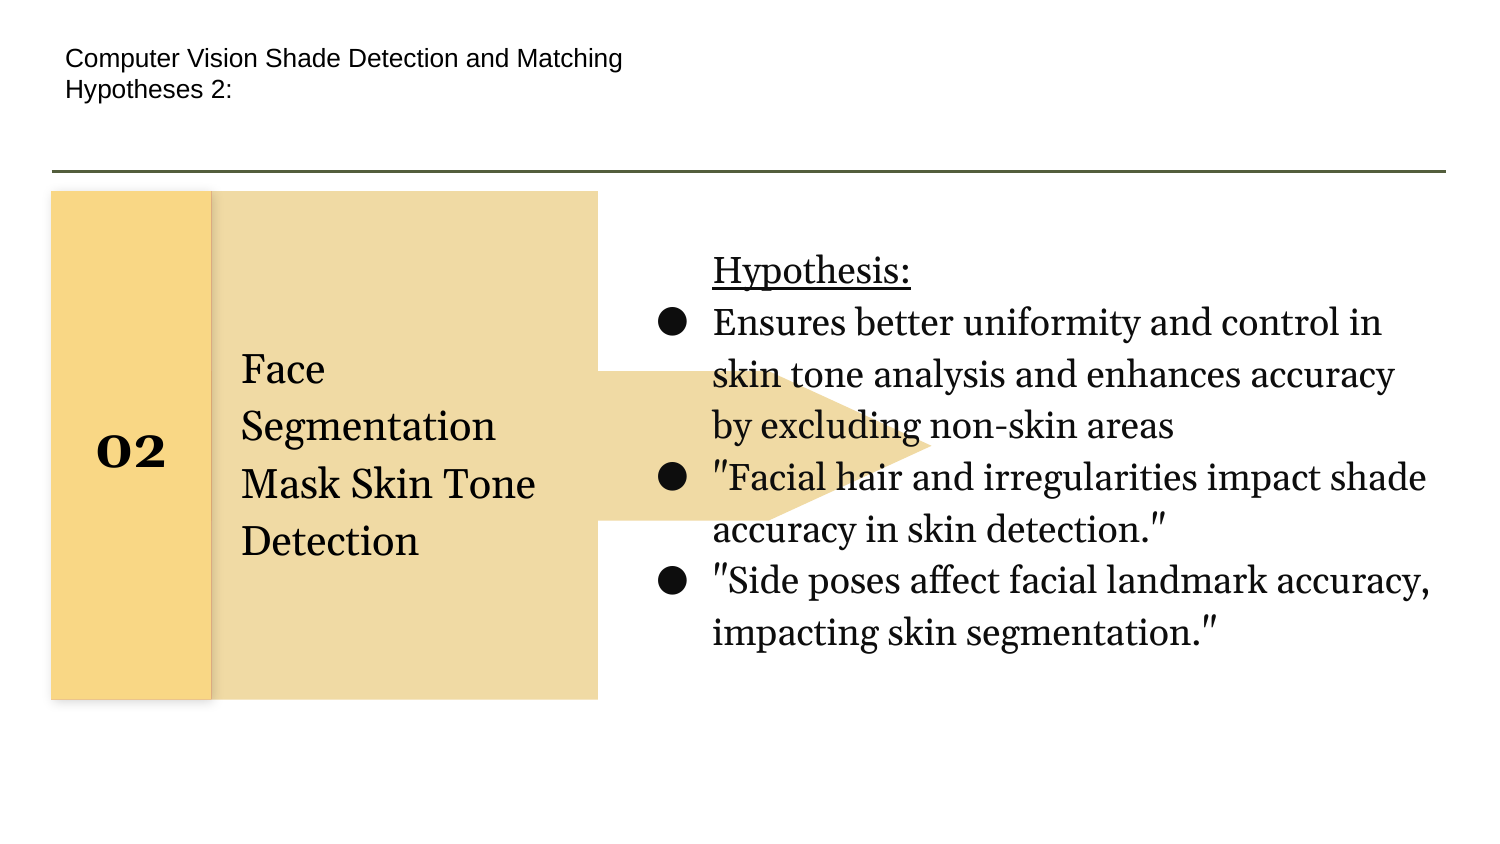

# Computer Vision Shade Detection and Matching
Hypotheses 2:

Hypothesis:
Ensures better uniformity and control in skin tone analysis and enhances accuracy by excluding non-skin areas
"Facial hair and irregularities impact shade accuracy in skin detection."
"Side poses affect facial landmark accuracy, impacting skin segmentation."

02

Face Segmentation Mask Skin Tone Detection